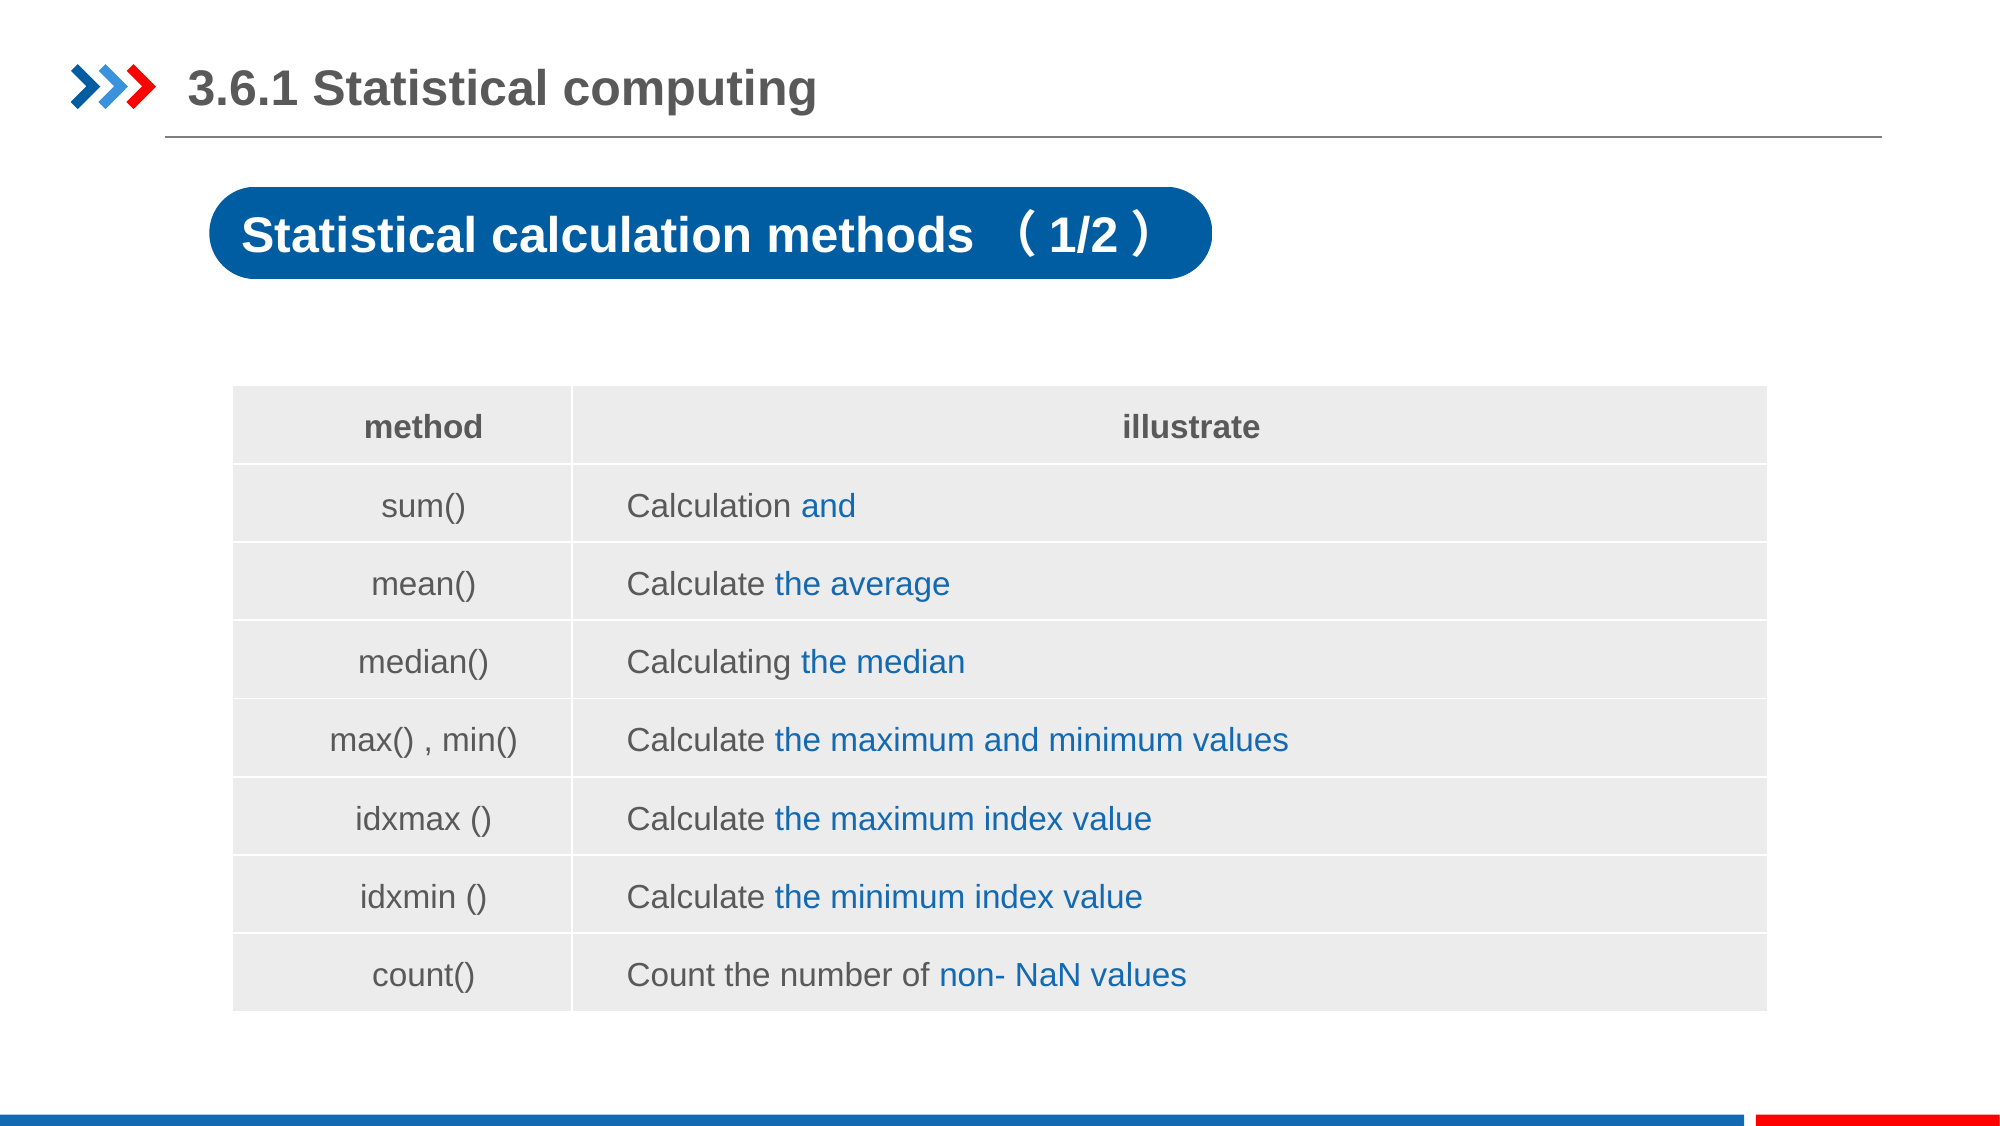

3.6.1 Statistical computing
Statistical calculation methods（1/2）
| method | illustrate |
| --- | --- |
| sum() | Calculation and |
| mean() | Calculate the average |
| median() | Calculating the median |
| max() , min() | Calculate the maximum and minimum values |
| idxmax () | Calculate the maximum index value |
| idxmin () | Calculate the minimum index value |
| count() | Count the number of non- NaN values |